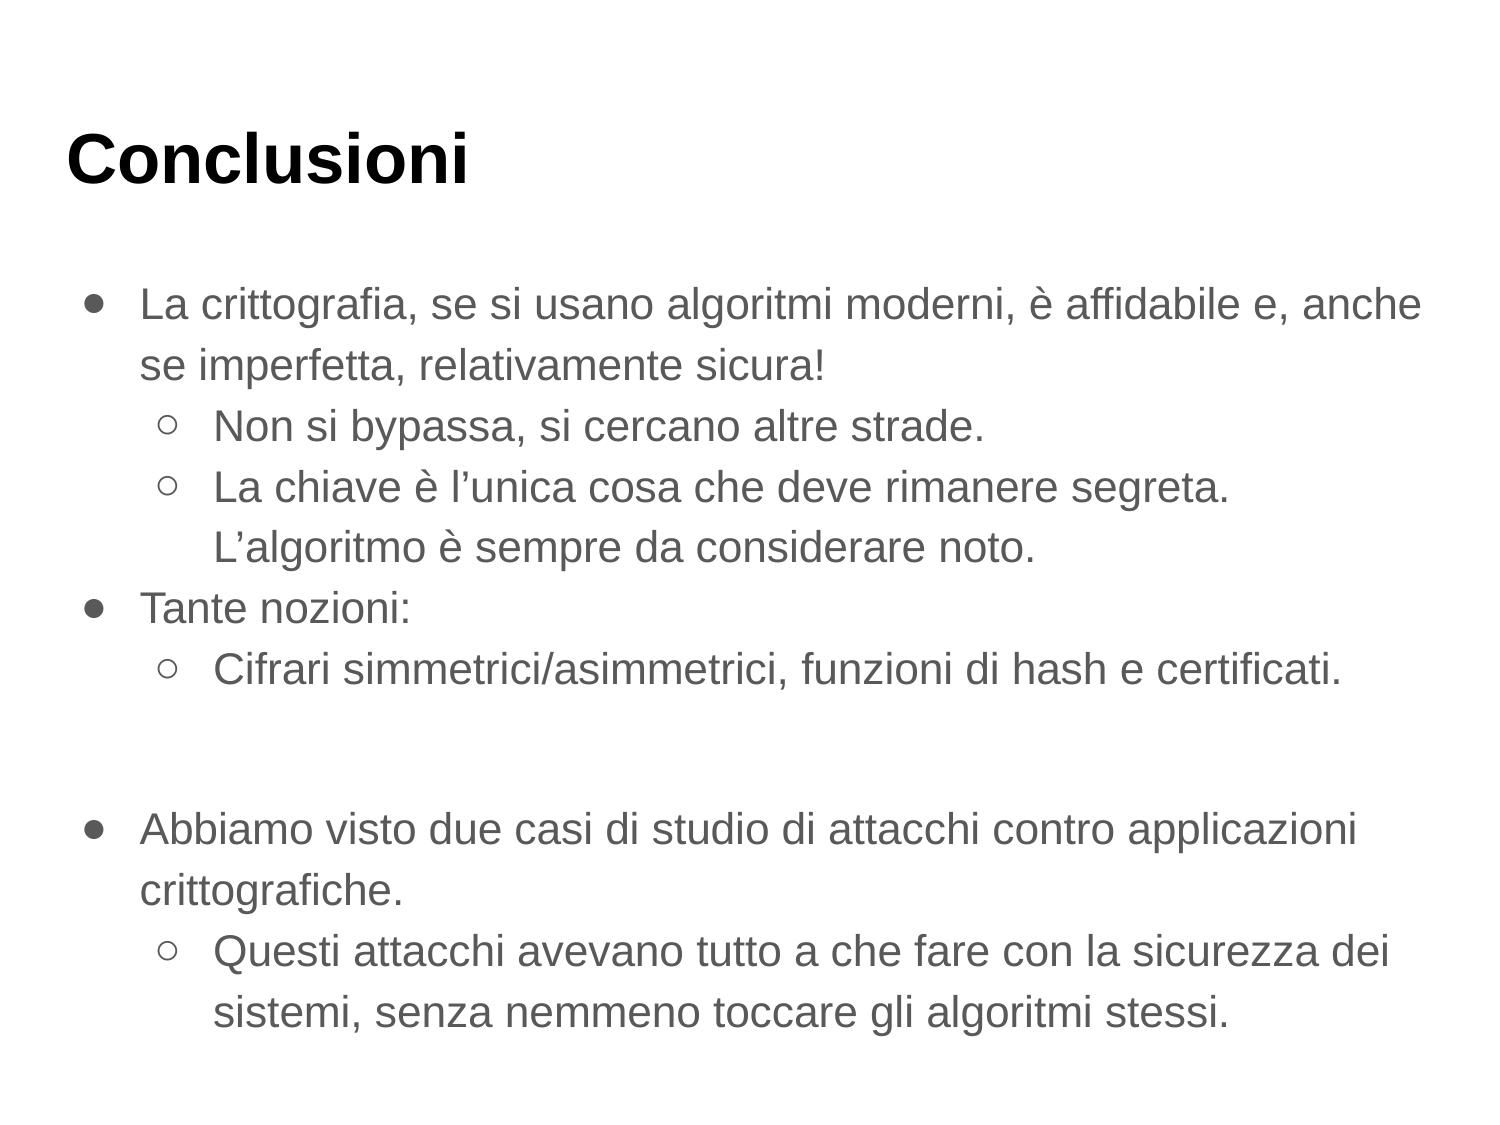

# Conclusioni
La crittografia, se si usano algoritmi moderni, è affidabile e, anche se imperfetta, relativamente sicura!
Non si bypassa, si cercano altre strade.
La chiave è l’unica cosa che deve rimanere segreta. L’algoritmo è sempre da considerare noto.
Tante nozioni:
Cifrari simmetrici/asimmetrici, funzioni di hash e certificati.

Abbiamo visto due casi di studio di attacchi contro applicazioni crittografiche.
Questi attacchi avevano tutto a che fare con la sicurezza dei sistemi, senza nemmeno toccare gli algoritmi stessi.